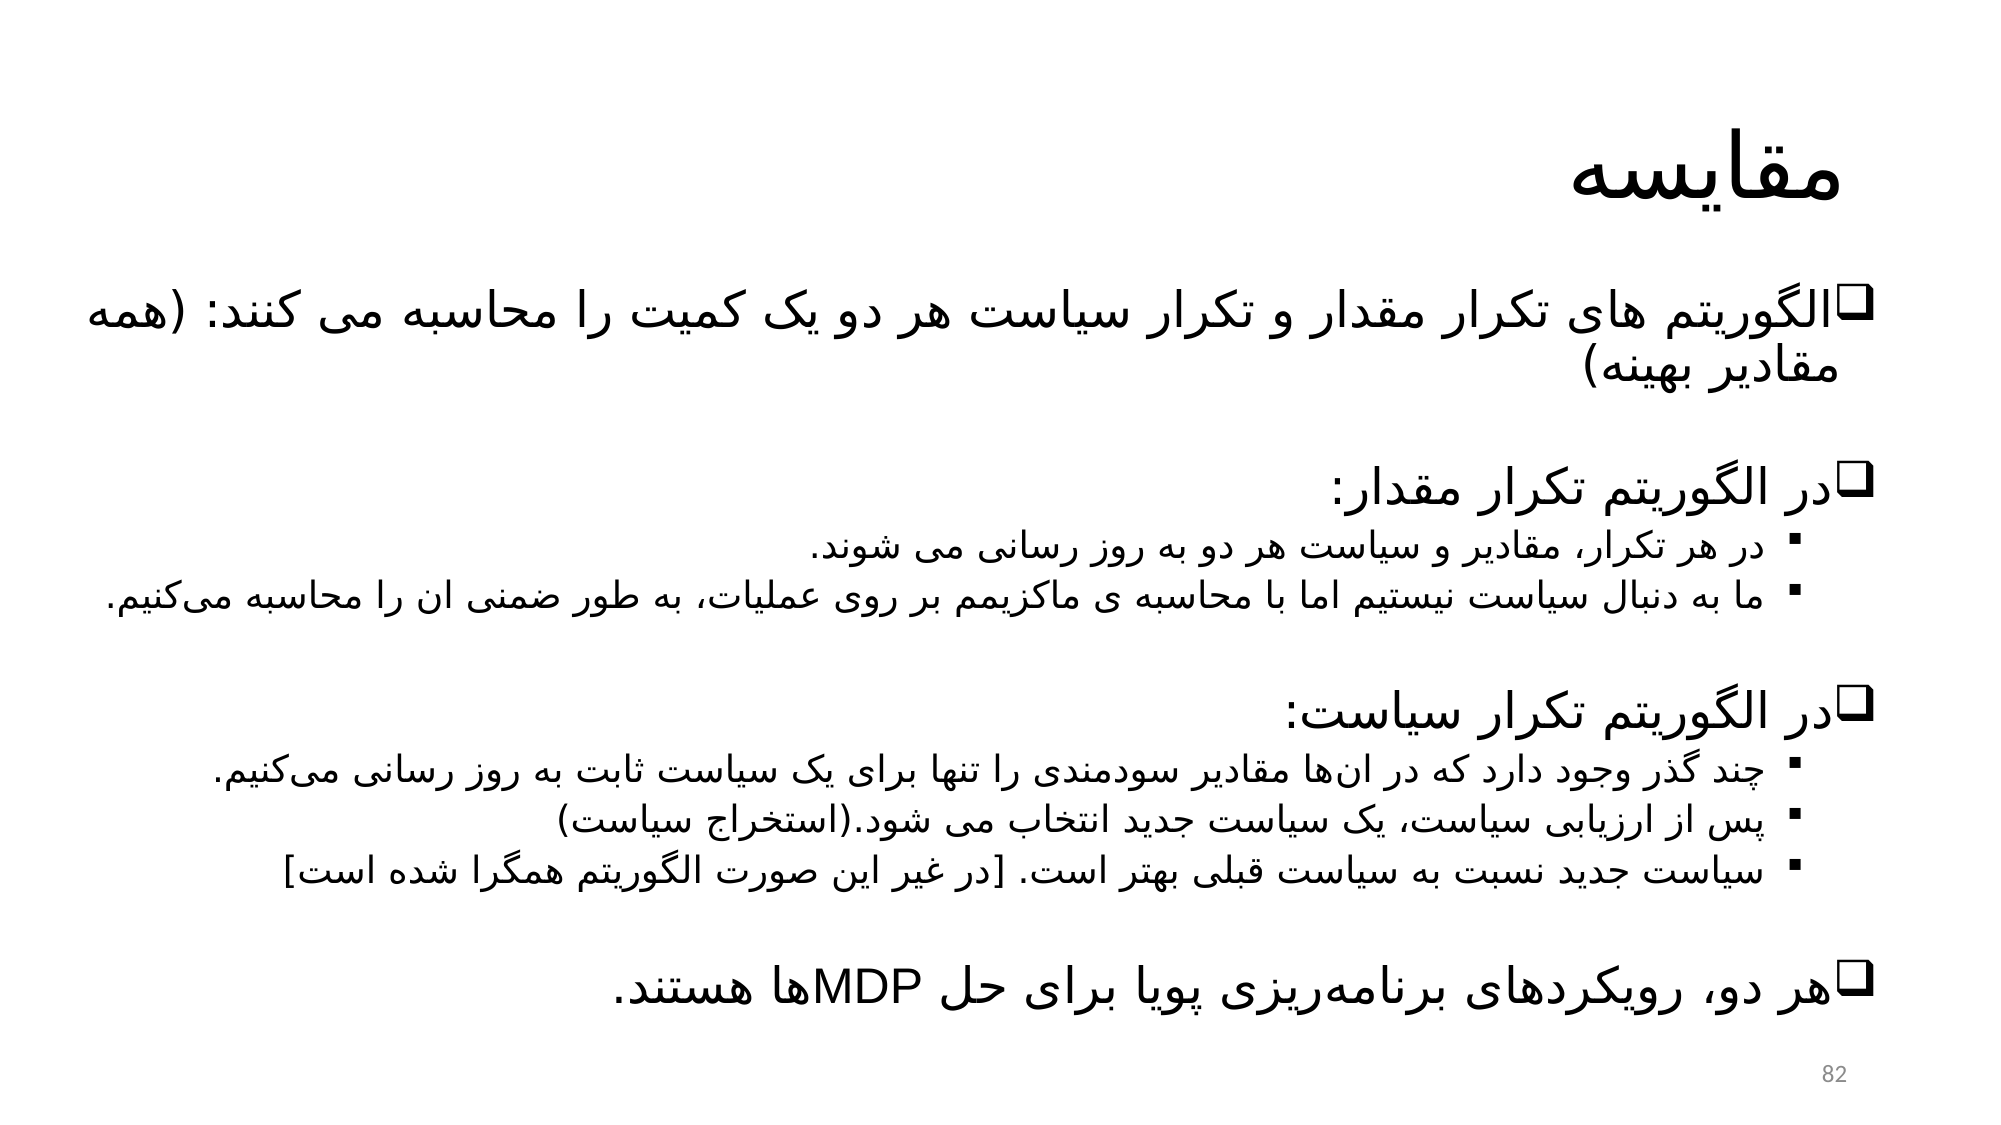

# مقایسه
الگوریتم های تکرار مقدار و تکرار سیاست هر دو یک کمیت را محاسبه می کنند: (همه مقادیر بهینه)

در الگوریتم تکرار مقدار:
در هر تکرار، مقادیر و سیاست هر دو به روز رسانی می شوند.
ما به دنبال سیاست نیستیم اما با محاسبه ی ماکزیمم بر روی عملیات، به طور ضمنی ان را محاسبه می‌کنیم.

در الگوریتم تکرار سیاست:
چند گذر وجود دارد که در ان‌ها مقادیر سودمندی را تنها برای یک سیاست ثابت به روز رسانی می‌کنیم.
پس از ارزیابی سیاست، یک سیاست جدید انتخاب می شود.(استخراج سیاست)
سیاست جدید نسبت به سیاست قبلی بهتر است. [در غیر این صورت الگوریتم همگرا شده است]

هر دو، رویکردهای برنامه‌ریزی پویا برای حل MDPها هستند.
82